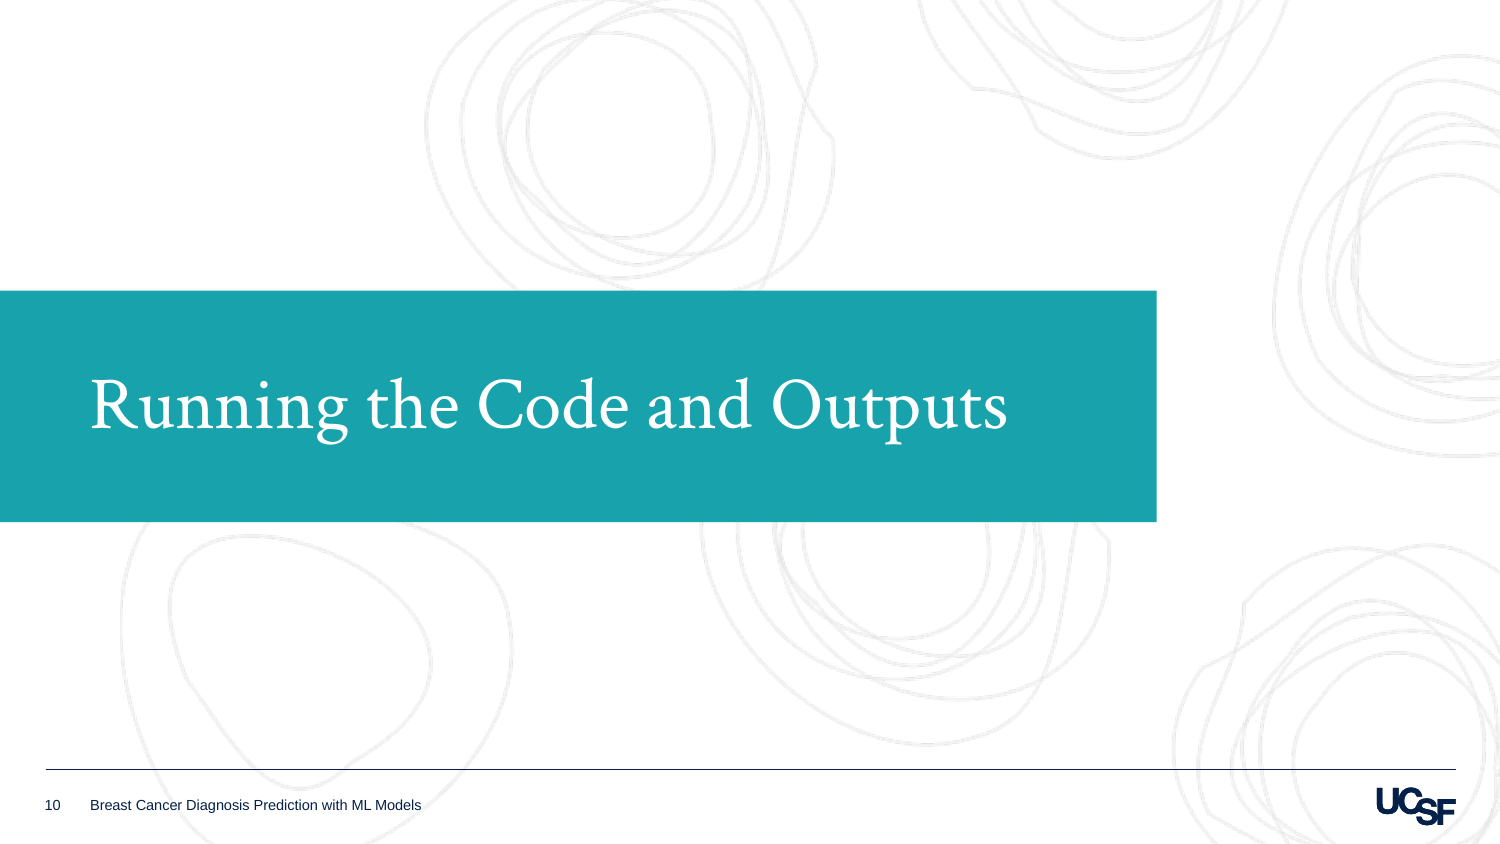

# Running the Code and Outputs
10
Breast Cancer Diagnosis Prediction with ML Models